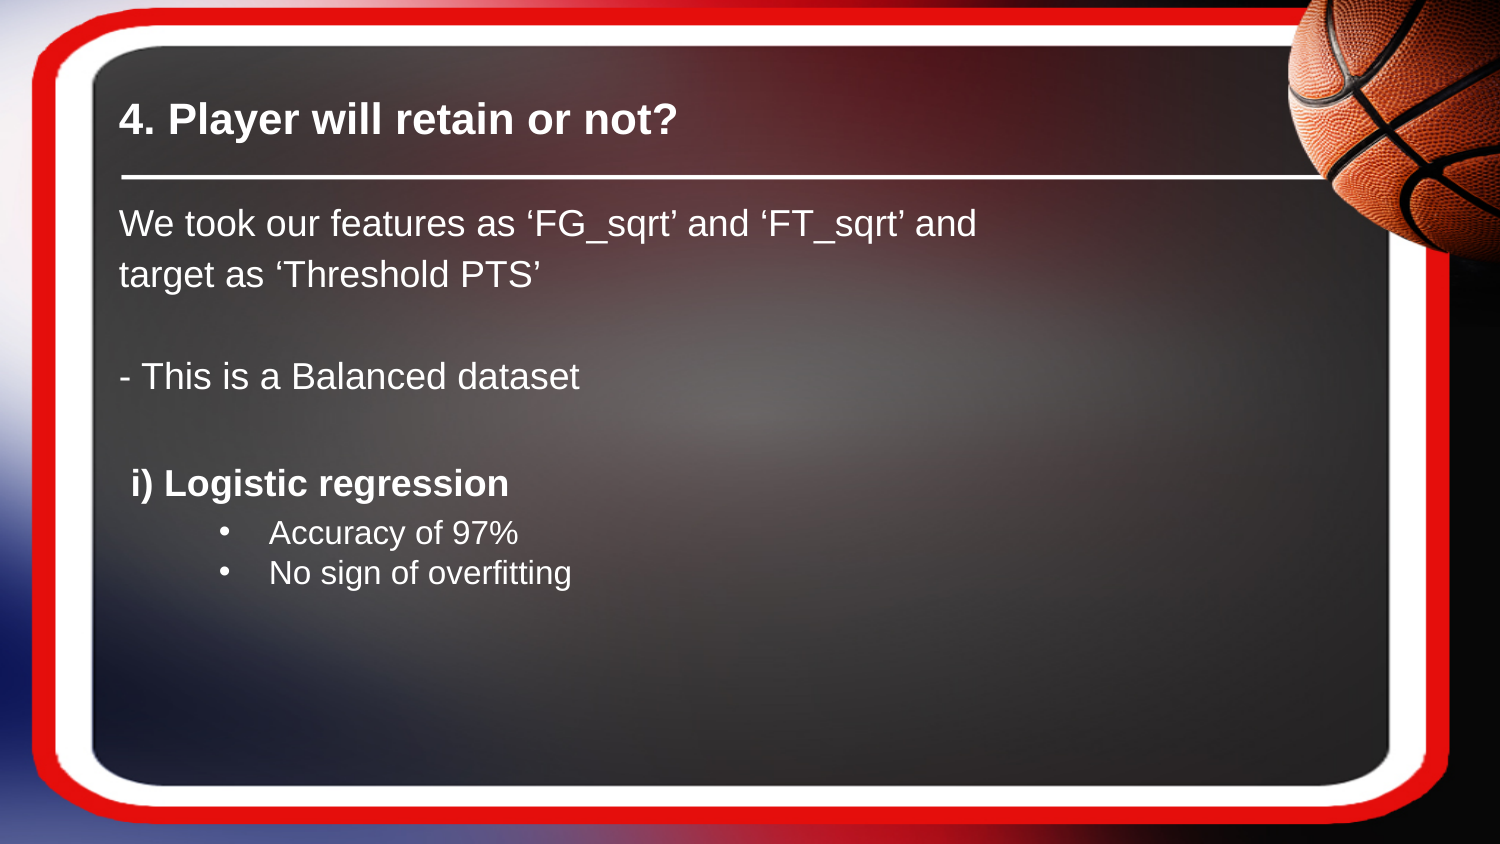

# 4. Player will retain or not?
We took our features as ‘FG_sqrt’ and ‘FT_sqrt’ and
target as ‘Threshold PTS’

- This is a Balanced dataset

 i) Logistic regression
Accuracy of 97%
No sign of overfitting